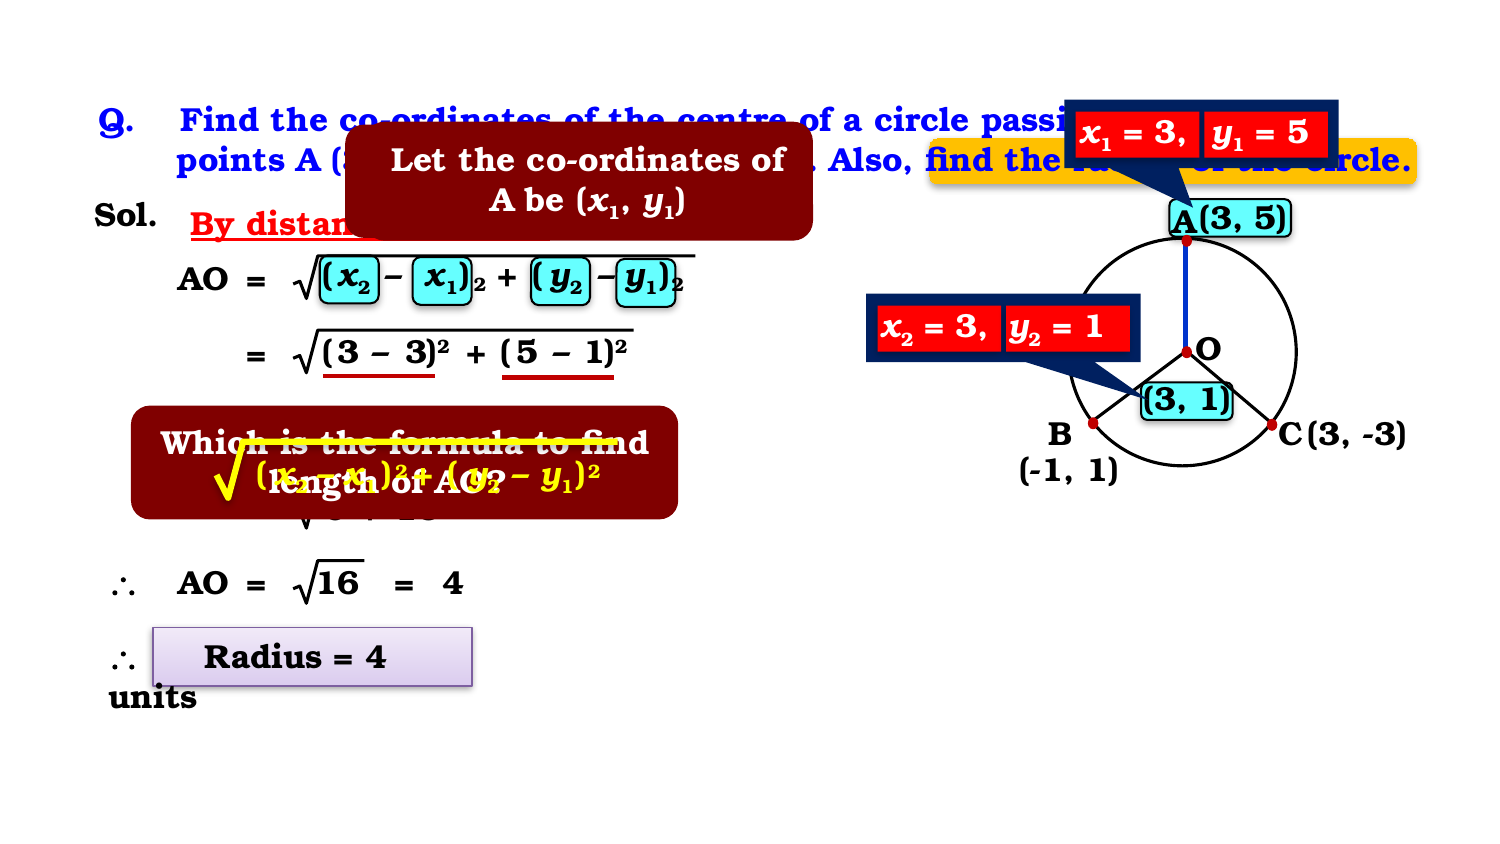

Q.    Find the co-ordinates of the centre of a circle passing through the
       points A (3, 5), B (–1, 1) and C (3, –3). Also, find the radius of the circle.

x1 = 3,
y1 = 5

Let the co-ordinates of A be (x1, y1)

Let the co-ordinates of O be (x2, y2)

Sol.
(3, 5)
A
By distance formula,

(
x2
–
x1
)
+
(
y2
–
y1
)
2
2
AO
=

x2 = 3,
y2 = 1

O
+
(
3
–
3
)2
(
5
–
1
)2
=

(3, 1)
+
(0)2
(4)2
(3, -3)
B
C

=

Which is the formula to find length of AO?

(-1, 1)

(
x2
–
x1
)
+
(
y2
–
y1
)
2
2
0
+
16
=

∴
AO
=
16
=
4

∴    Radius = 4 units